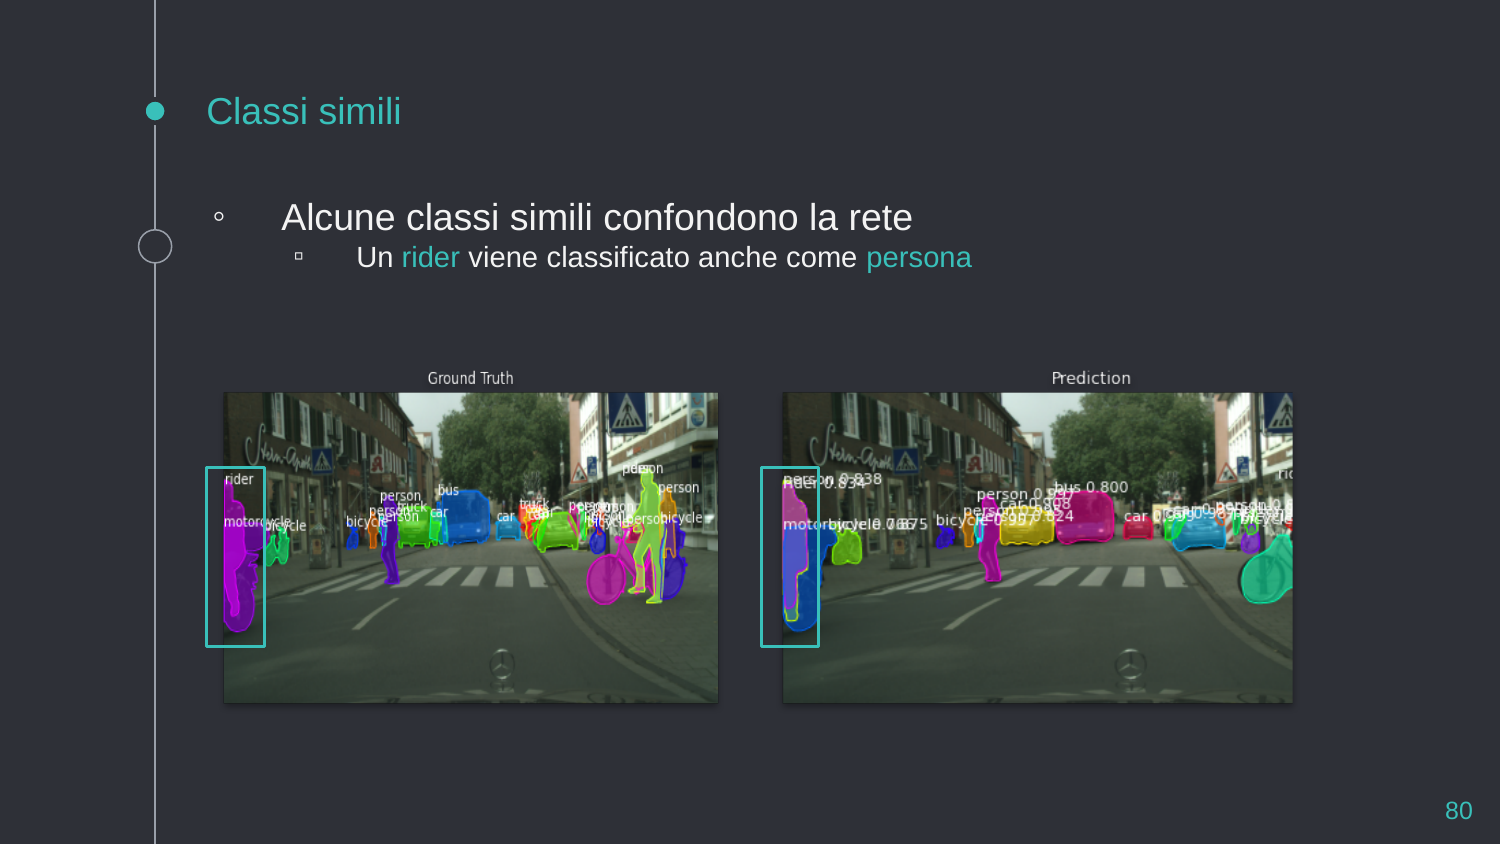

# Classi simili
Alcune classi simili confondono la rete
Un rider viene classificato anche come persona

80